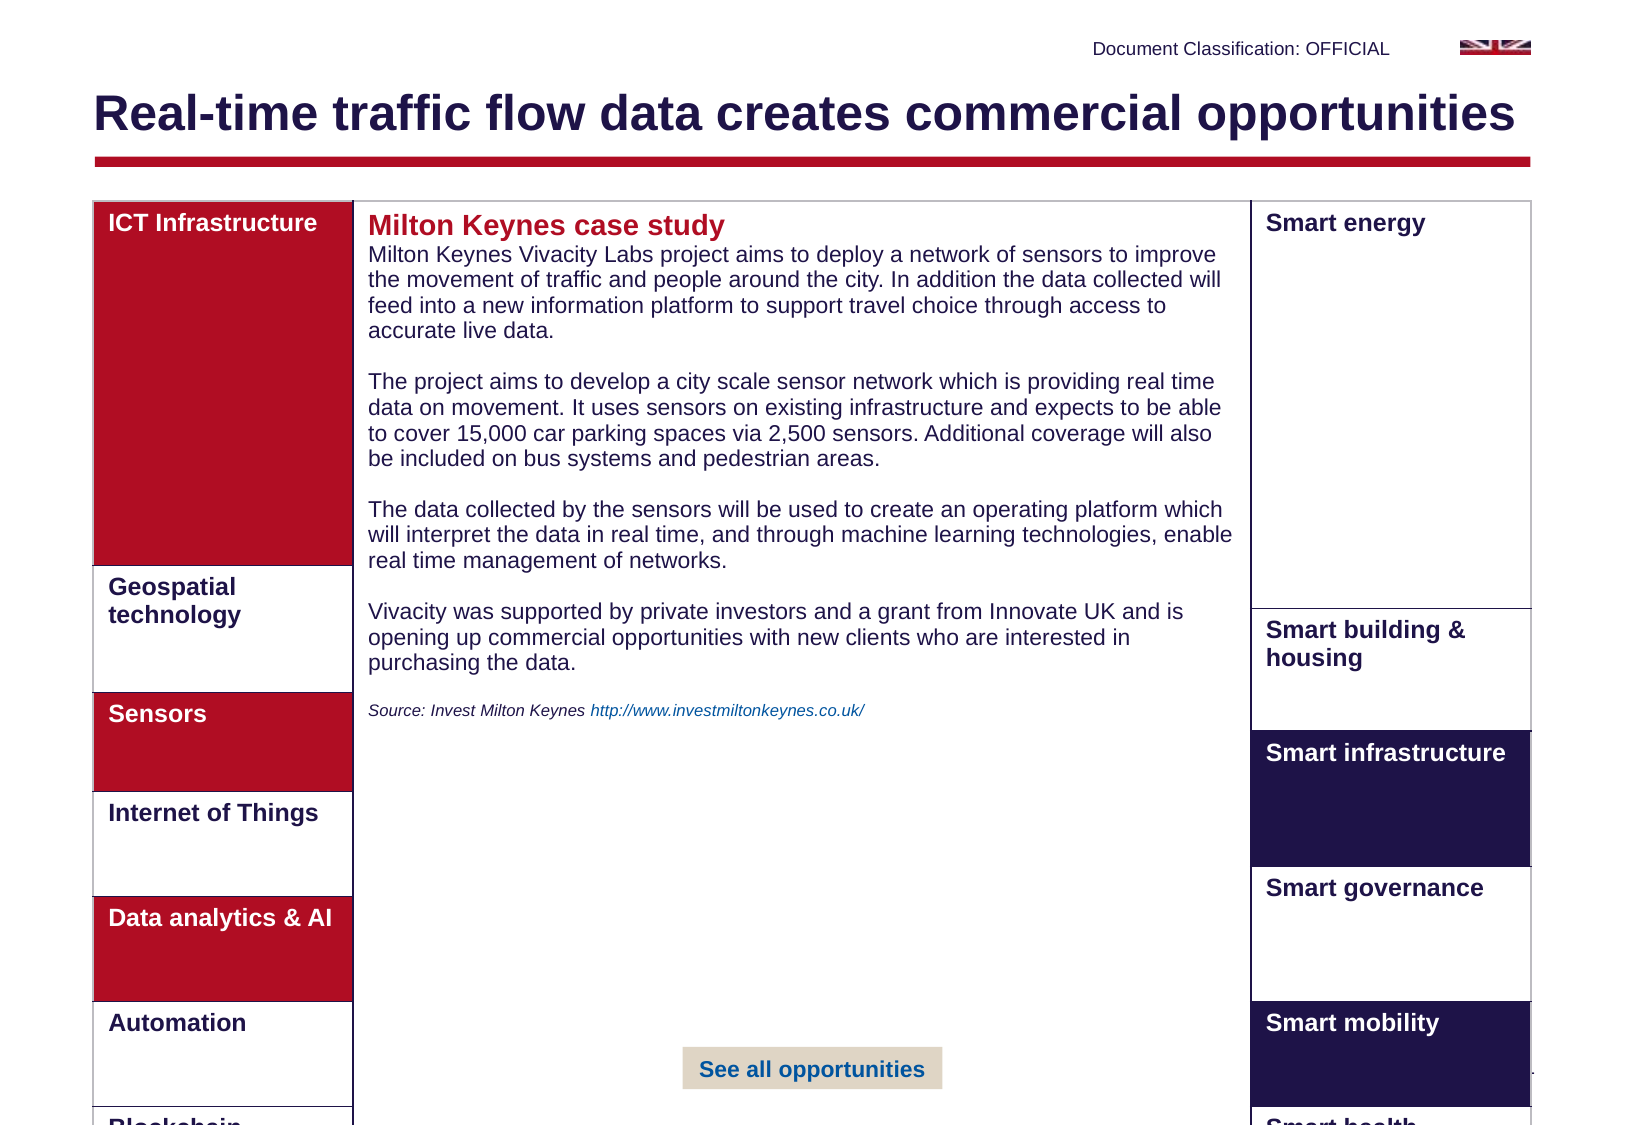

# Real-time traffic flow data creates commercial opportunities
| ICT Infrastructure | Milton Keynes case study Milton Keynes Vivacity Labs project aims to deploy a network of sensors to improve the movement of traffic and people around the city. In addition the data collected will feed into a new information platform to support travel choice through access to accurate live data. The project aims to develop a city scale sensor network which is providing real time data on movement. It uses sensors on existing infrastructure and expects to be able to cover 15,000 car parking spaces via 2,500 sensors. Additional coverage will also be included on bus systems and pedestrian areas. The data collected by the sensors will be used to create an operating platform which will interpret the data in real time, and through machine learning technologies, enable real time management of networks. Vivacity was supported by private investors and a grant from Innovate UK and is opening up commercial opportunities with new clients who are interested in purchasing the data. Source: Invest Milton Keynes http://www.investmiltonkeynes.co.uk/ | Smart energy |
| --- | --- | --- |
| Geospatial technology |  | Smart building & housing |
|  |  | Smart building & housing |
| Sensors |  | Smart infrastructure |
|  |  | Smart infrastructure |
| Internet of Things |  | Smart governance |
|  |  | Smart governance |
| Data analytics & AI |  | Smart governance |
| Automation |  | Smart mobility |
| Blockchain |  | Smart health |
See all opportunities